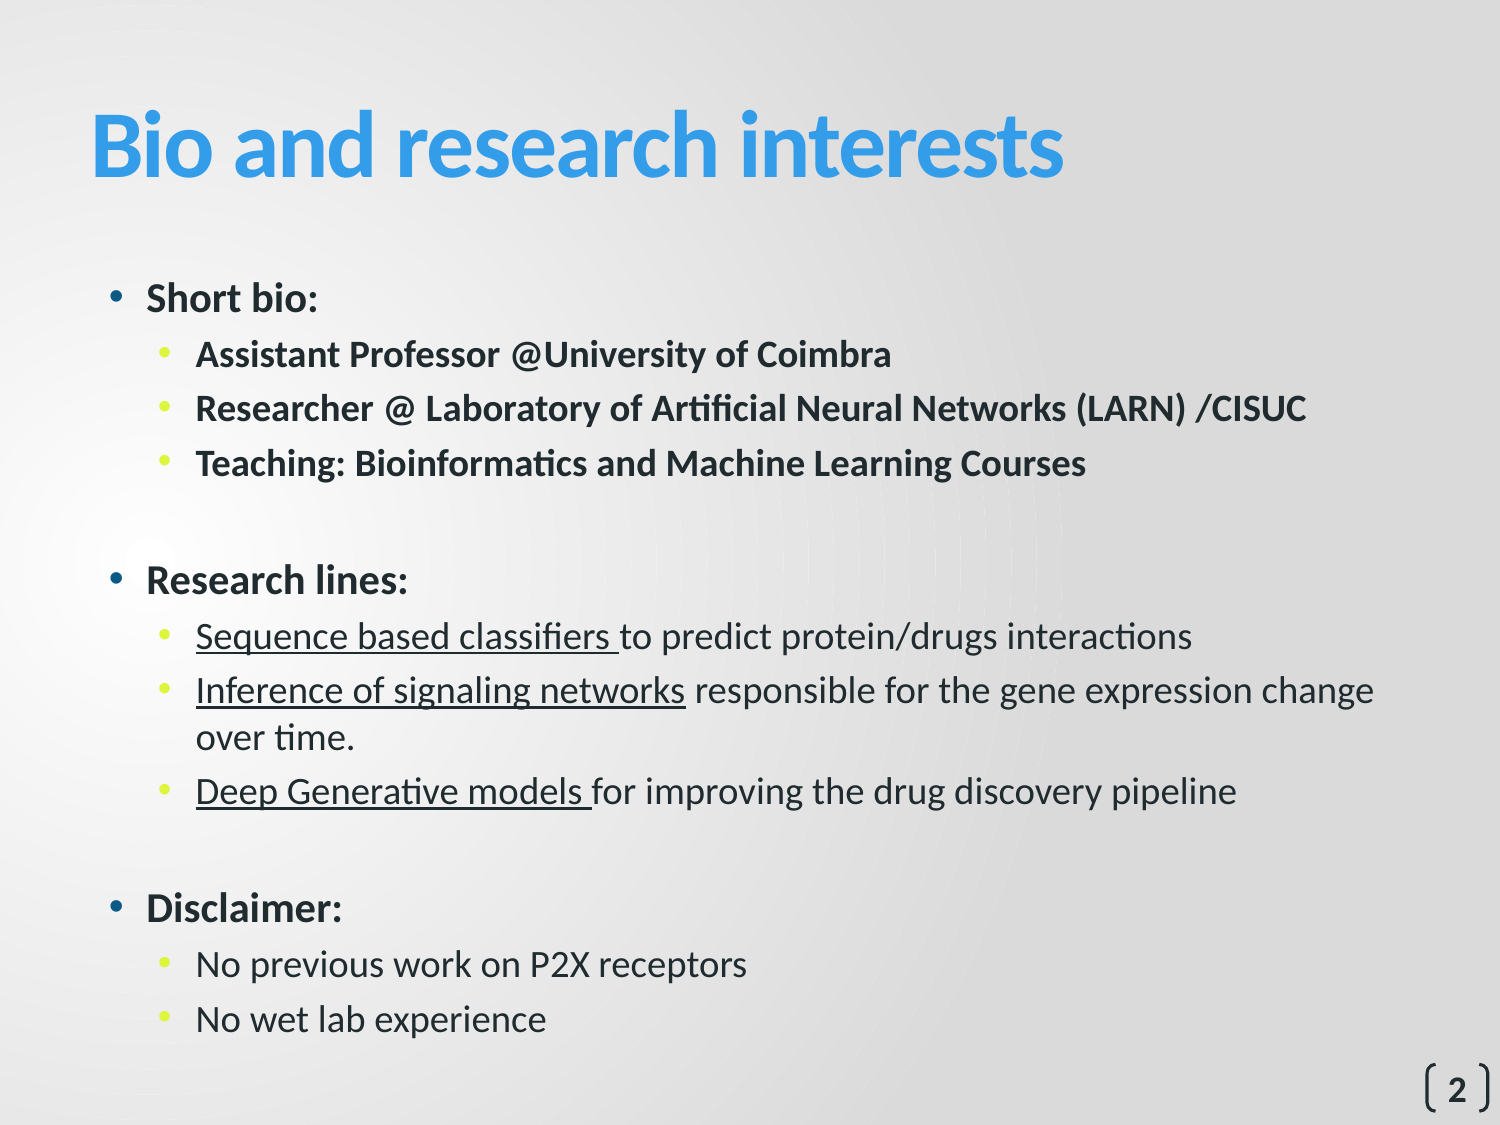

# Bio and research interests
Short bio:
Assistant Professor @University of Coimbra
Researcher @ Laboratory of Artificial Neural Networks (LARN) /CISUC
Teaching: Bioinformatics and Machine Learning Courses

Research lines:
Sequence based classifiers to predict protein/drugs interactions
Inference of signaling networks responsible for the gene expression change over time.
Deep Generative models for improving the drug discovery pipeline

Disclaimer:
No previous work on P2X receptors
No wet lab experience
2